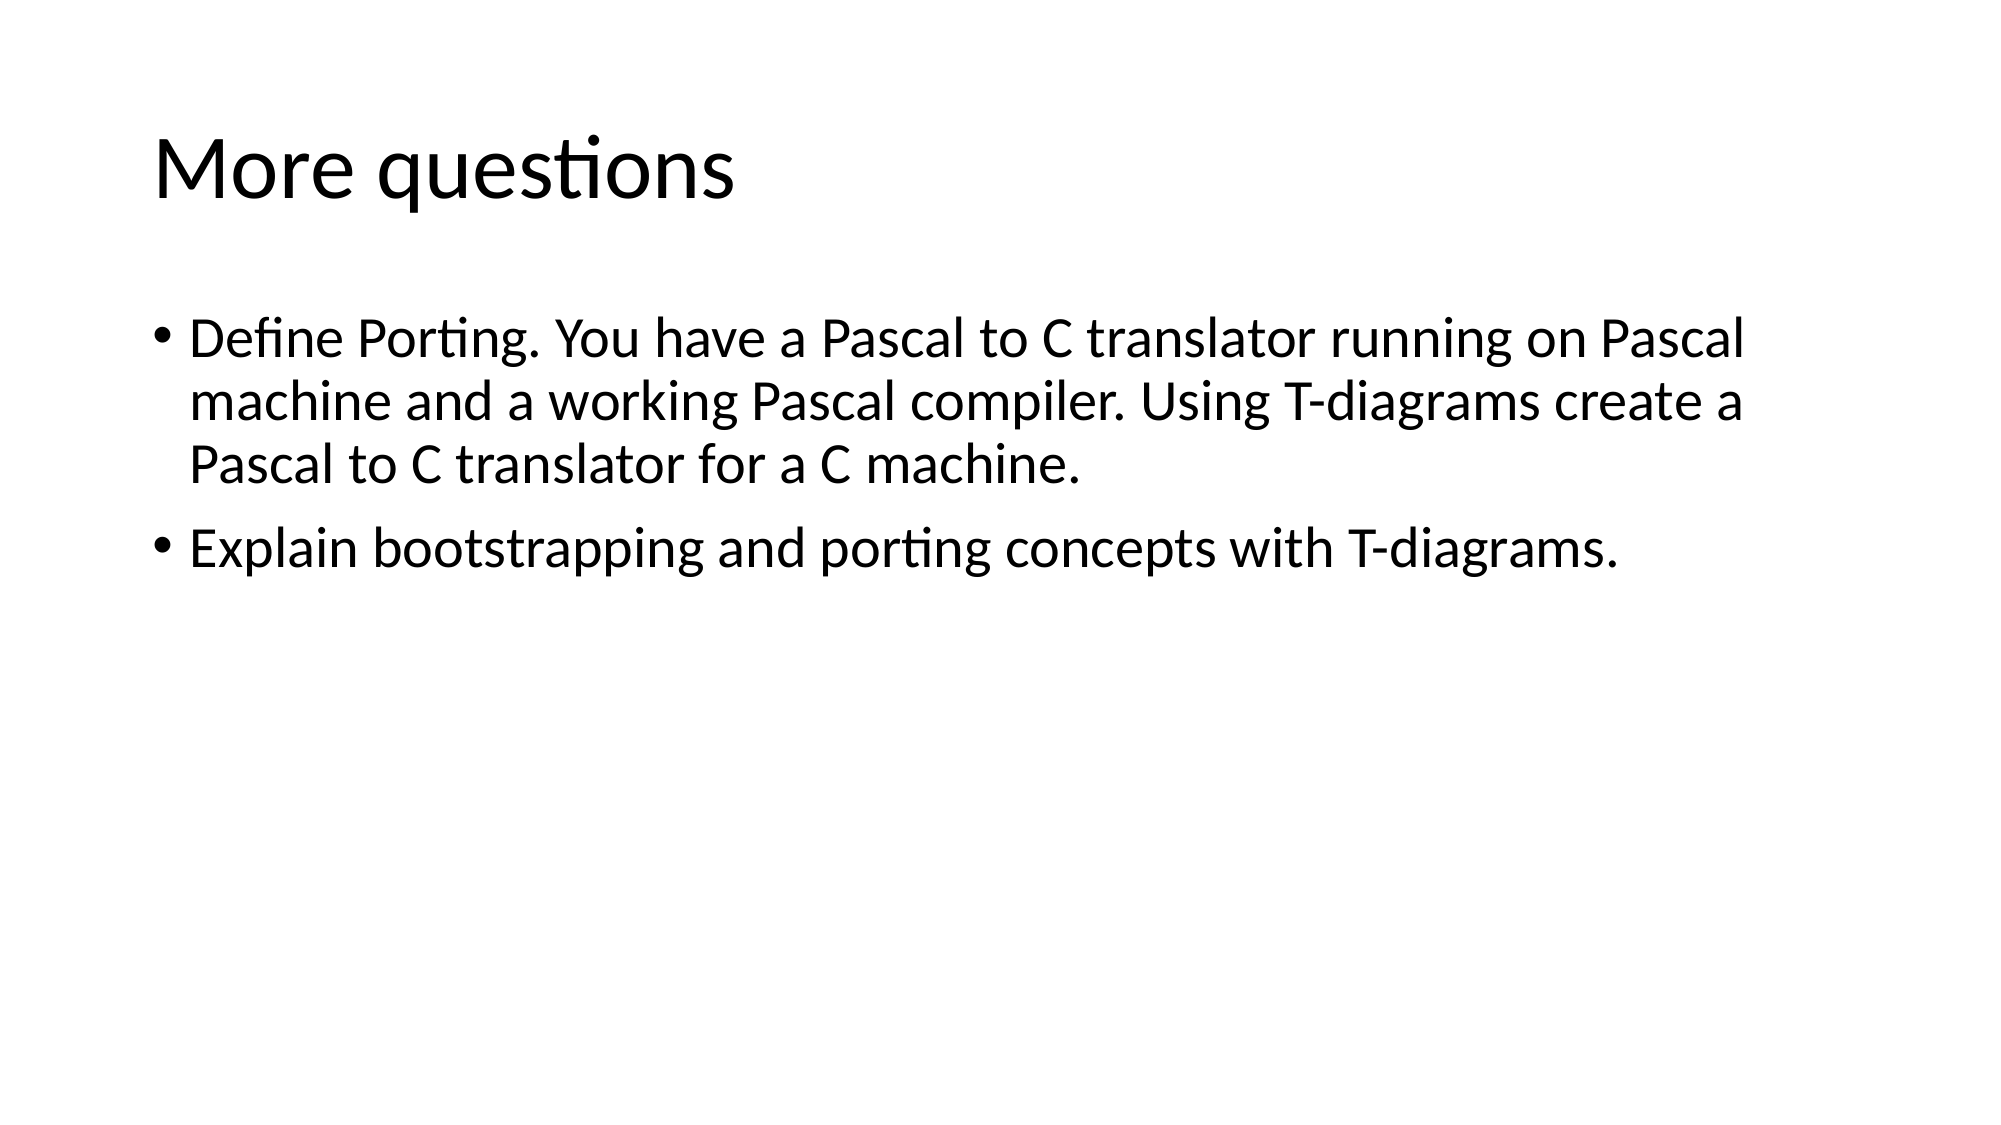

# More questions
Define Porting. You have a Pascal to C translator running on Pascal machine and a working Pascal compiler. Using T-diagrams create a Pascal to C translator for a C machine.
Explain bootstrapping and porting concepts with T-diagrams.